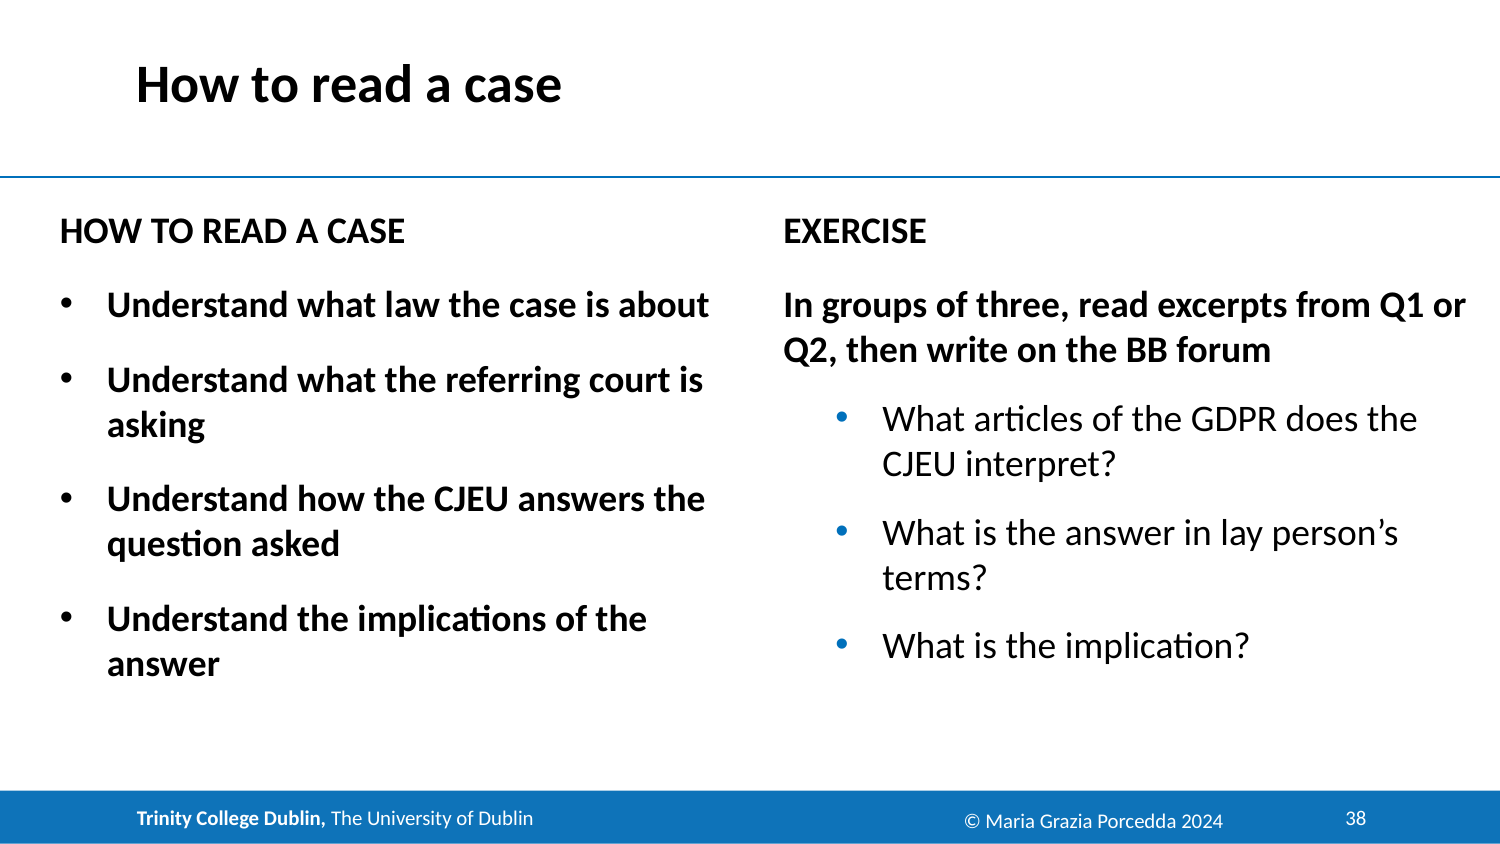

# How to read a case

HOW TO READ A CASE
Understand what law the case is about
Understand what the referring court is asking
Understand how the CJEU answers the question asked
Understand the implications of the answer

EXERCISE
In groups of three, read excerpts from Q1 or Q2, then write on the BB forum
What articles of the GDPR does the CJEU interpret?
What is the answer in lay person’s terms?
What is the implication?

© Maria Grazia Porcedda 2024